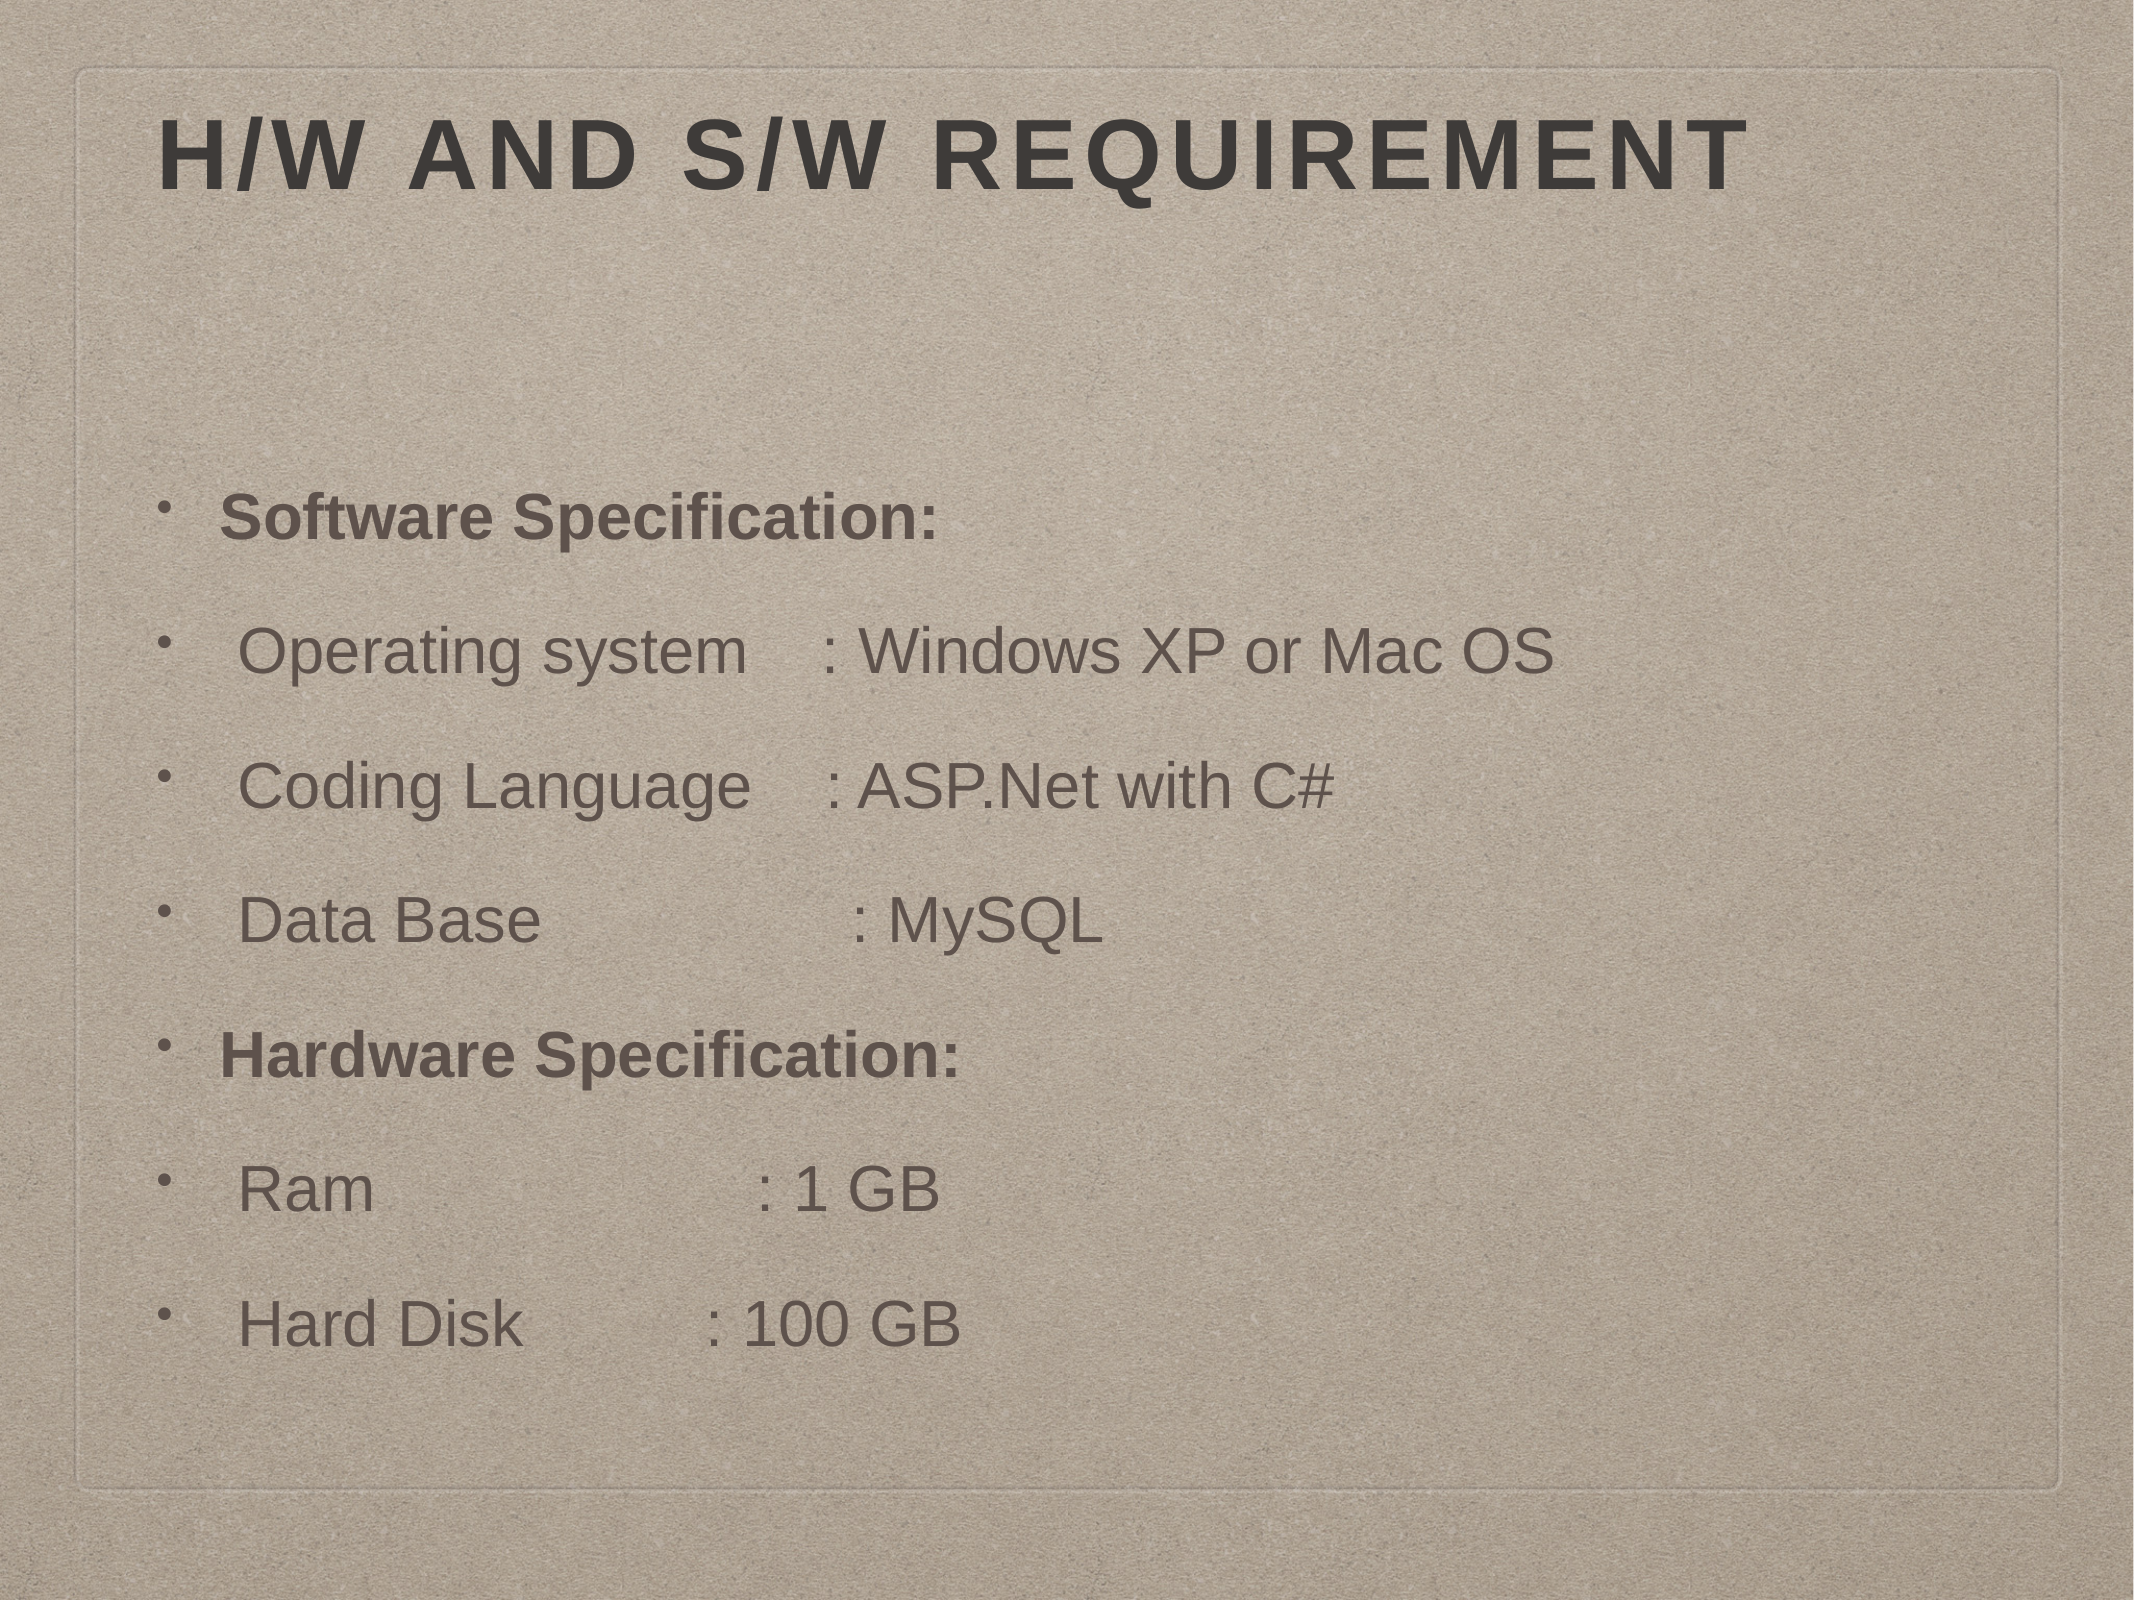

# H/w and s/w requirement
Software Specification:
 Operating system    : Windows XP or Mac OS
 Coding Language    : ASP.Net with C#
 Data Base                 : MySQL
Hardware Specification:
 Ram                     : 1 GB
 Hard Disk          : 100 GB